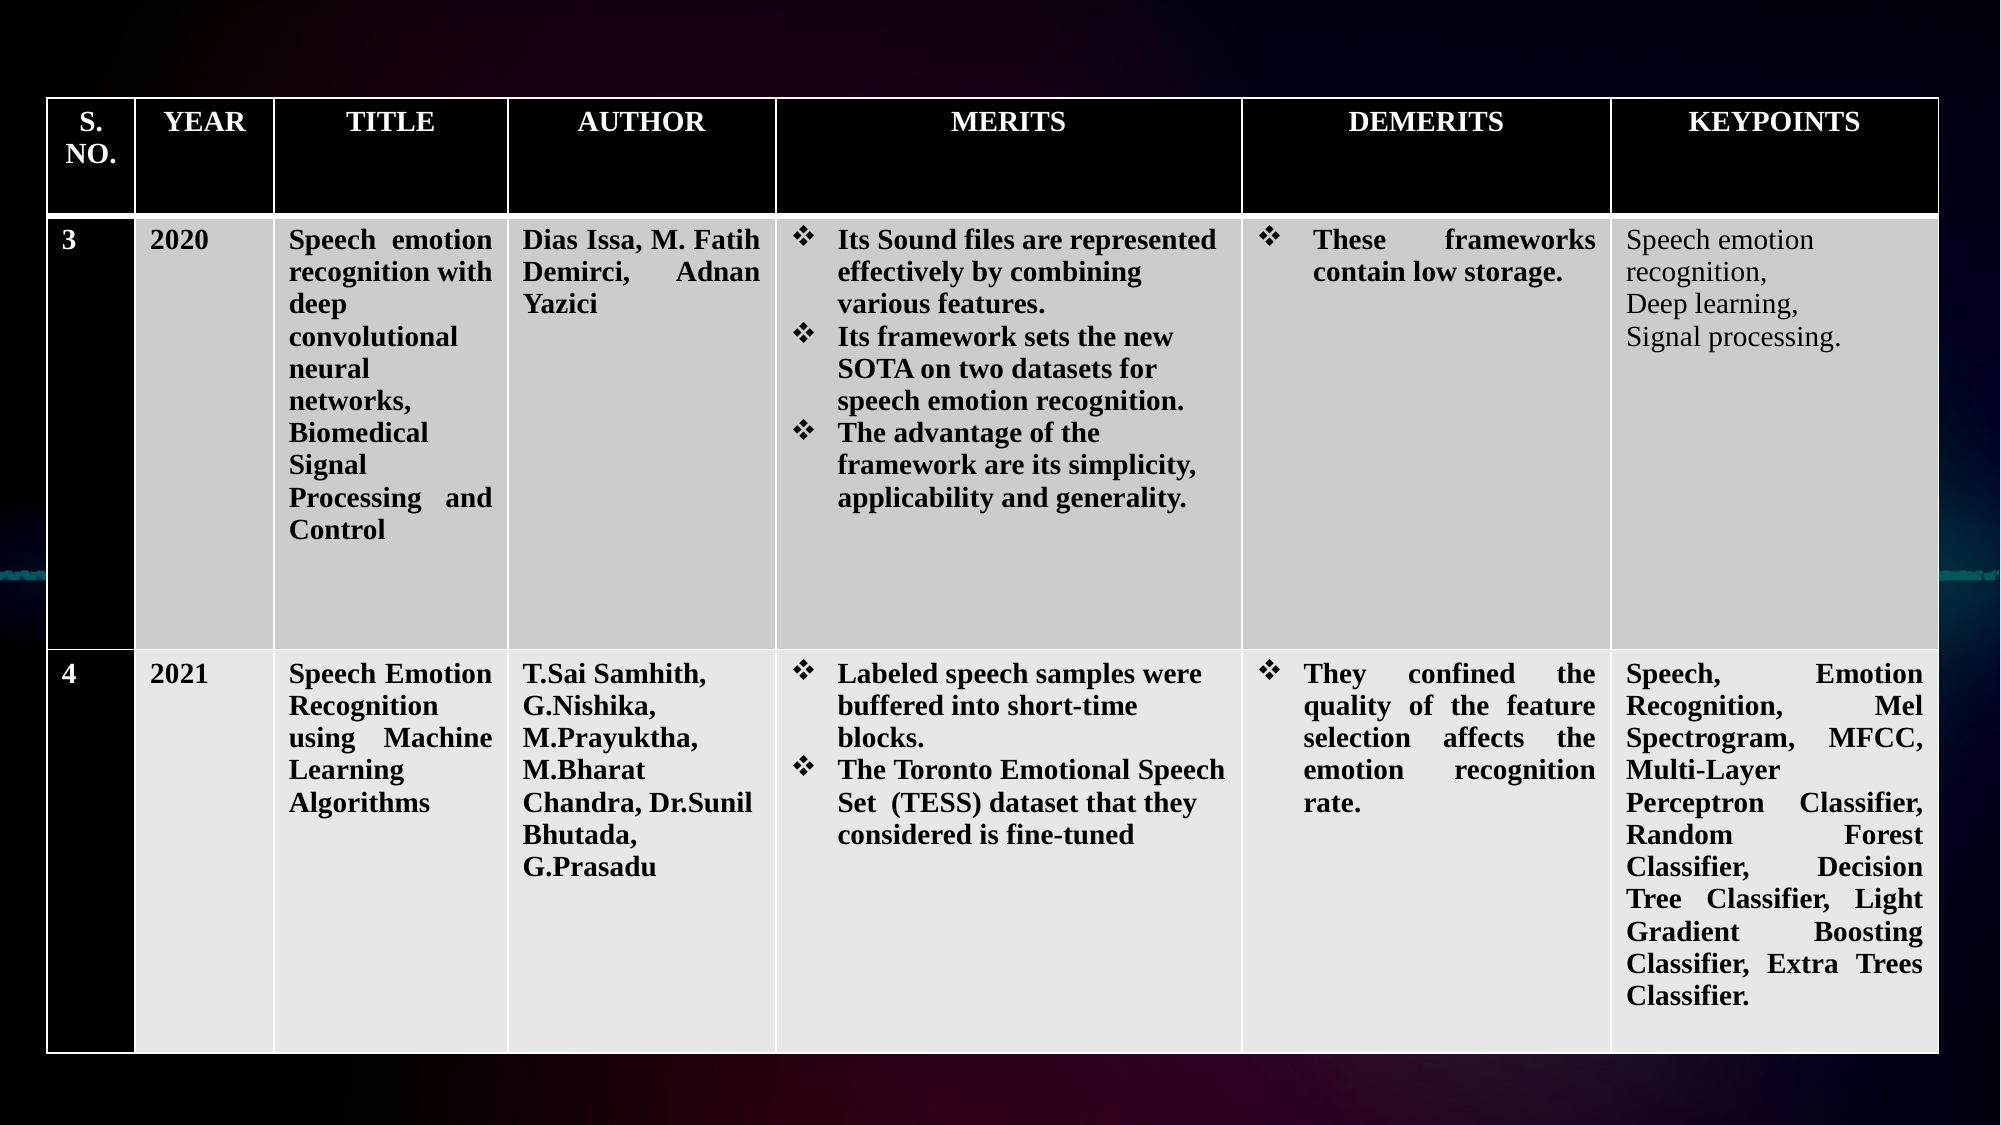

| S. NO. | YEAR | TITLE | AUTHOR | MERITS | DEMERITS | KEYPOINTS |
| --- | --- | --- | --- | --- | --- | --- |
| 3 | 2020 | Speech emotion recognition with deep convolutional neural networks, Biomedical Signal Processing and Control | Dias Issa, M. Fatih Demirci, Adnan Yazici | Its Sound files are represented effectively by combining various features. Its framework sets the new SOTA on two datasets for speech emotion recognition. The advantage of the framework are its simplicity, applicability and generality. | These frameworks contain low storage. | Speech emotion recognition, Deep learning, Signal processing. |
| 4 | 2021 | Speech Emotion Recognition using Machine Learning Algorithms | T.Sai Samhith, G.Nishika, M.Prayuktha, M.Bharat Chandra, Dr.Sunil Bhutada, G.Prasadu | Labeled speech samples were buffered into short-time blocks. The Toronto Emotional Speech Set (TESS) dataset that they considered is fine-tuned | They confined the quality of the feature selection affects the emotion recognition rate. | Speech, Emotion Recognition, Mel Spectrogram, MFCC, Multi-Layer Perceptron Classifier, Random Forest Classifier, Decision Tree Classifier, Light Gradient Boosting Classifier, Extra Trees Classifier. |